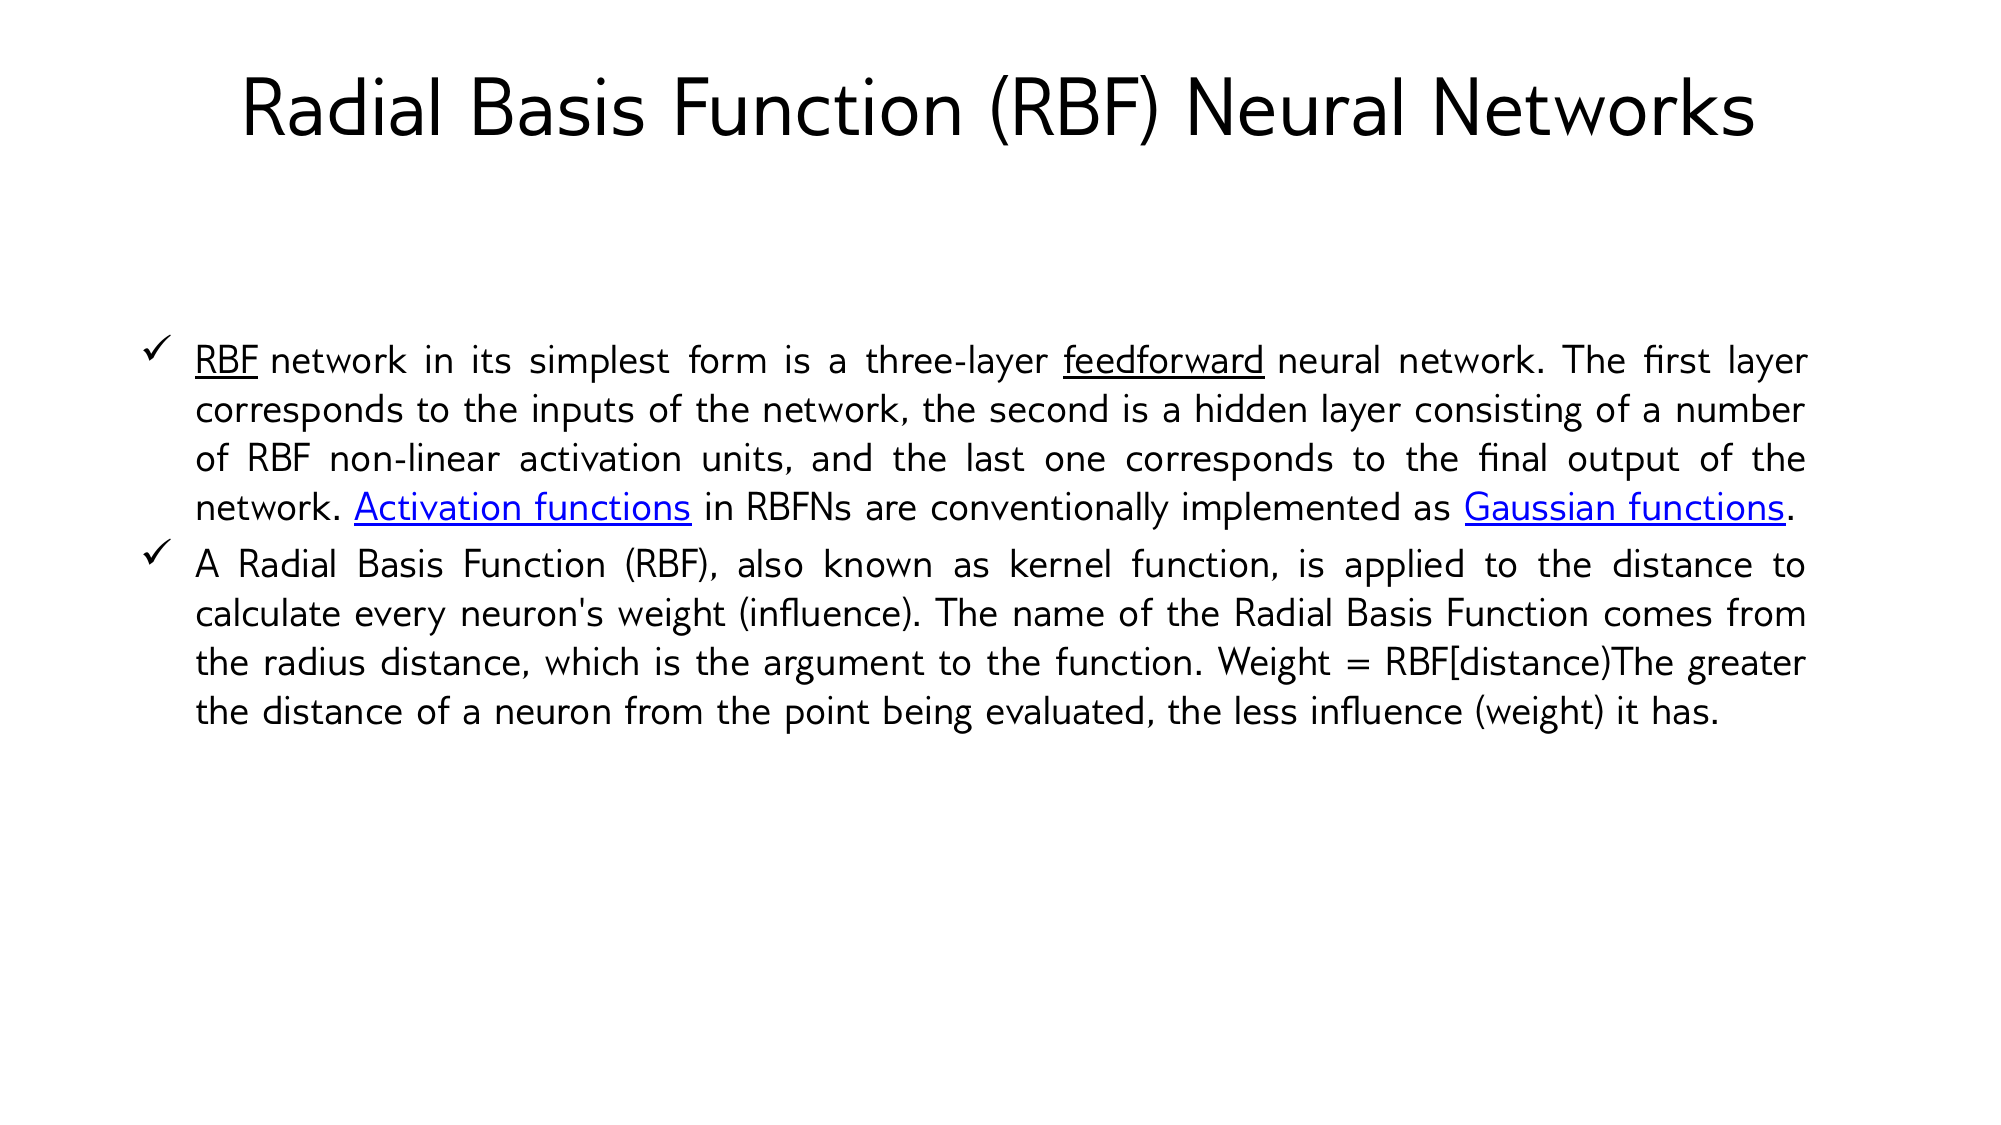

# Radial Basis Function (RBF) Neural Networks
RBF network in its simplest form is a three-layer feedforward neural network. The first layer corresponds to the inputs of the network, the second is a hidden layer consisting of a number of RBF non-linear activation units, and the last one corresponds to the final output of the network. Activation functions in RBFNs are conventionally implemented as Gaussian functions.
A Radial Basis Function (RBF), also known as kernel function, is applied to the distance to calculate every neuron's weight (influence). The name of the Radial Basis Function comes from the radius distance, which is the argument to the function. Weight = RBF[distance)The greater the distance of a neuron from the point being evaluated, the less influence (weight) it has.